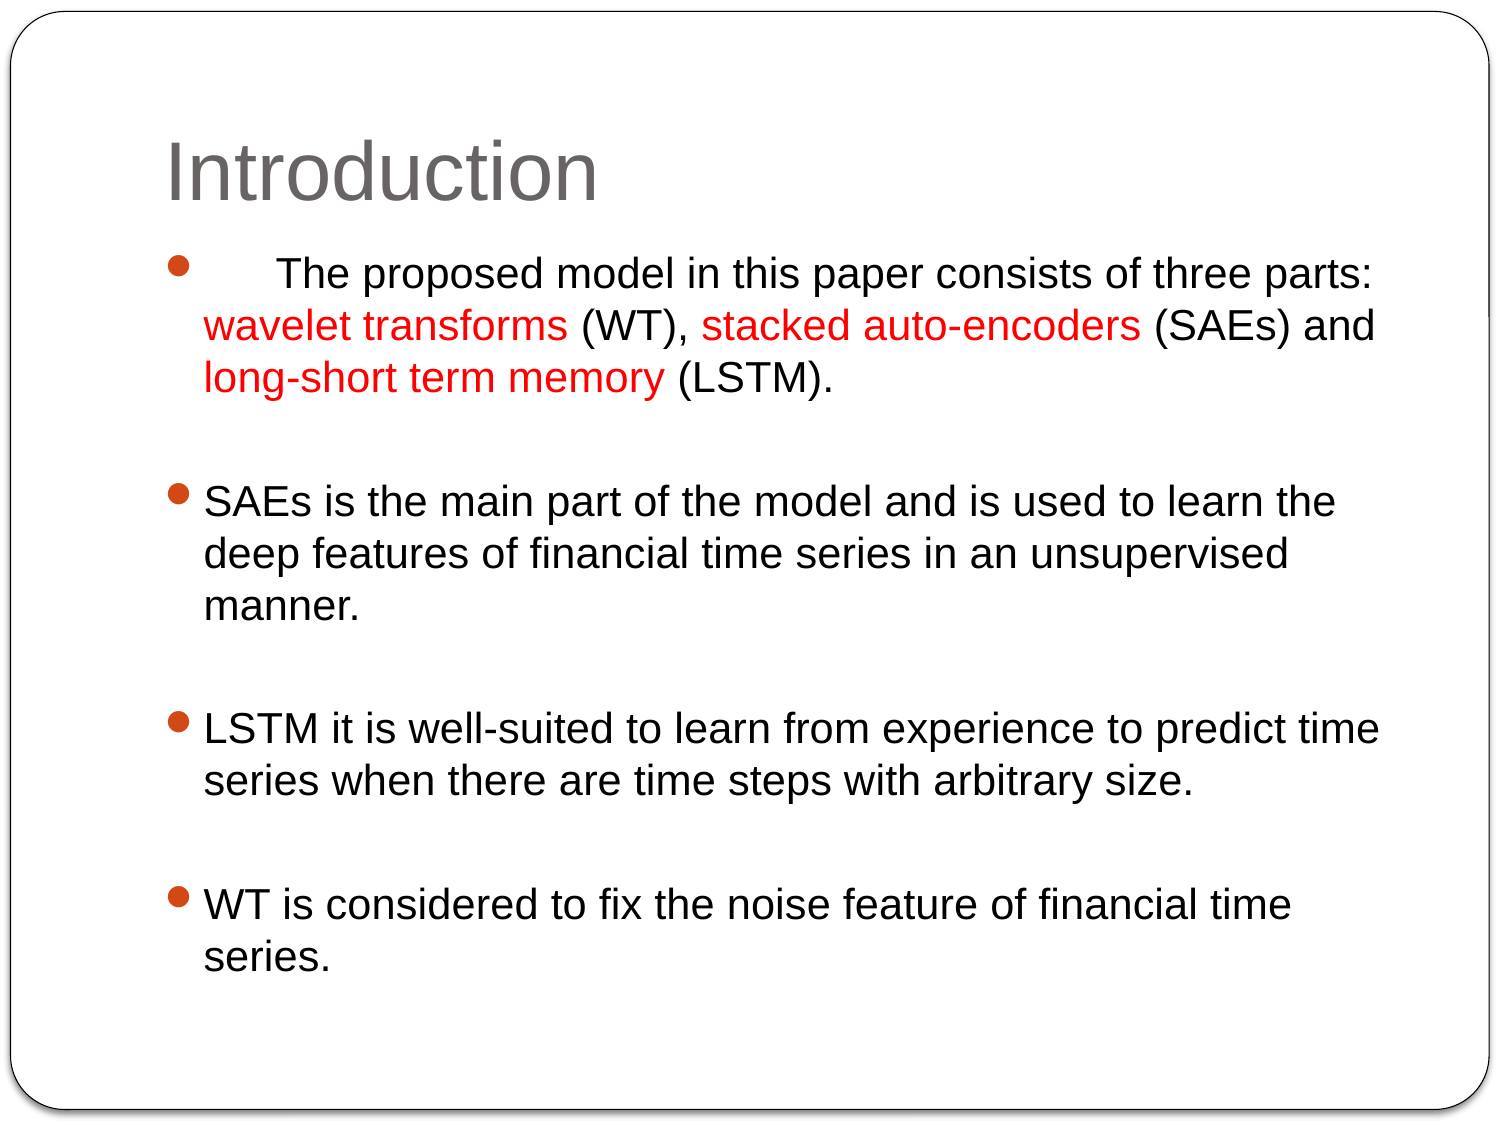

# Introduction
      The proposed model in this paper consists of three parts: wavelet transforms (WT), stacked auto-encoders (SAEs) and long-short term memory (LSTM).

SAEs is the main part of the model and is used to learn the deep features of financial time series in an unsupervised manner.

LSTM it is well-suited to learn from experience to predict time series when there are time steps with arbitrary size.

WT is considered to fix the noise feature of financial time series.